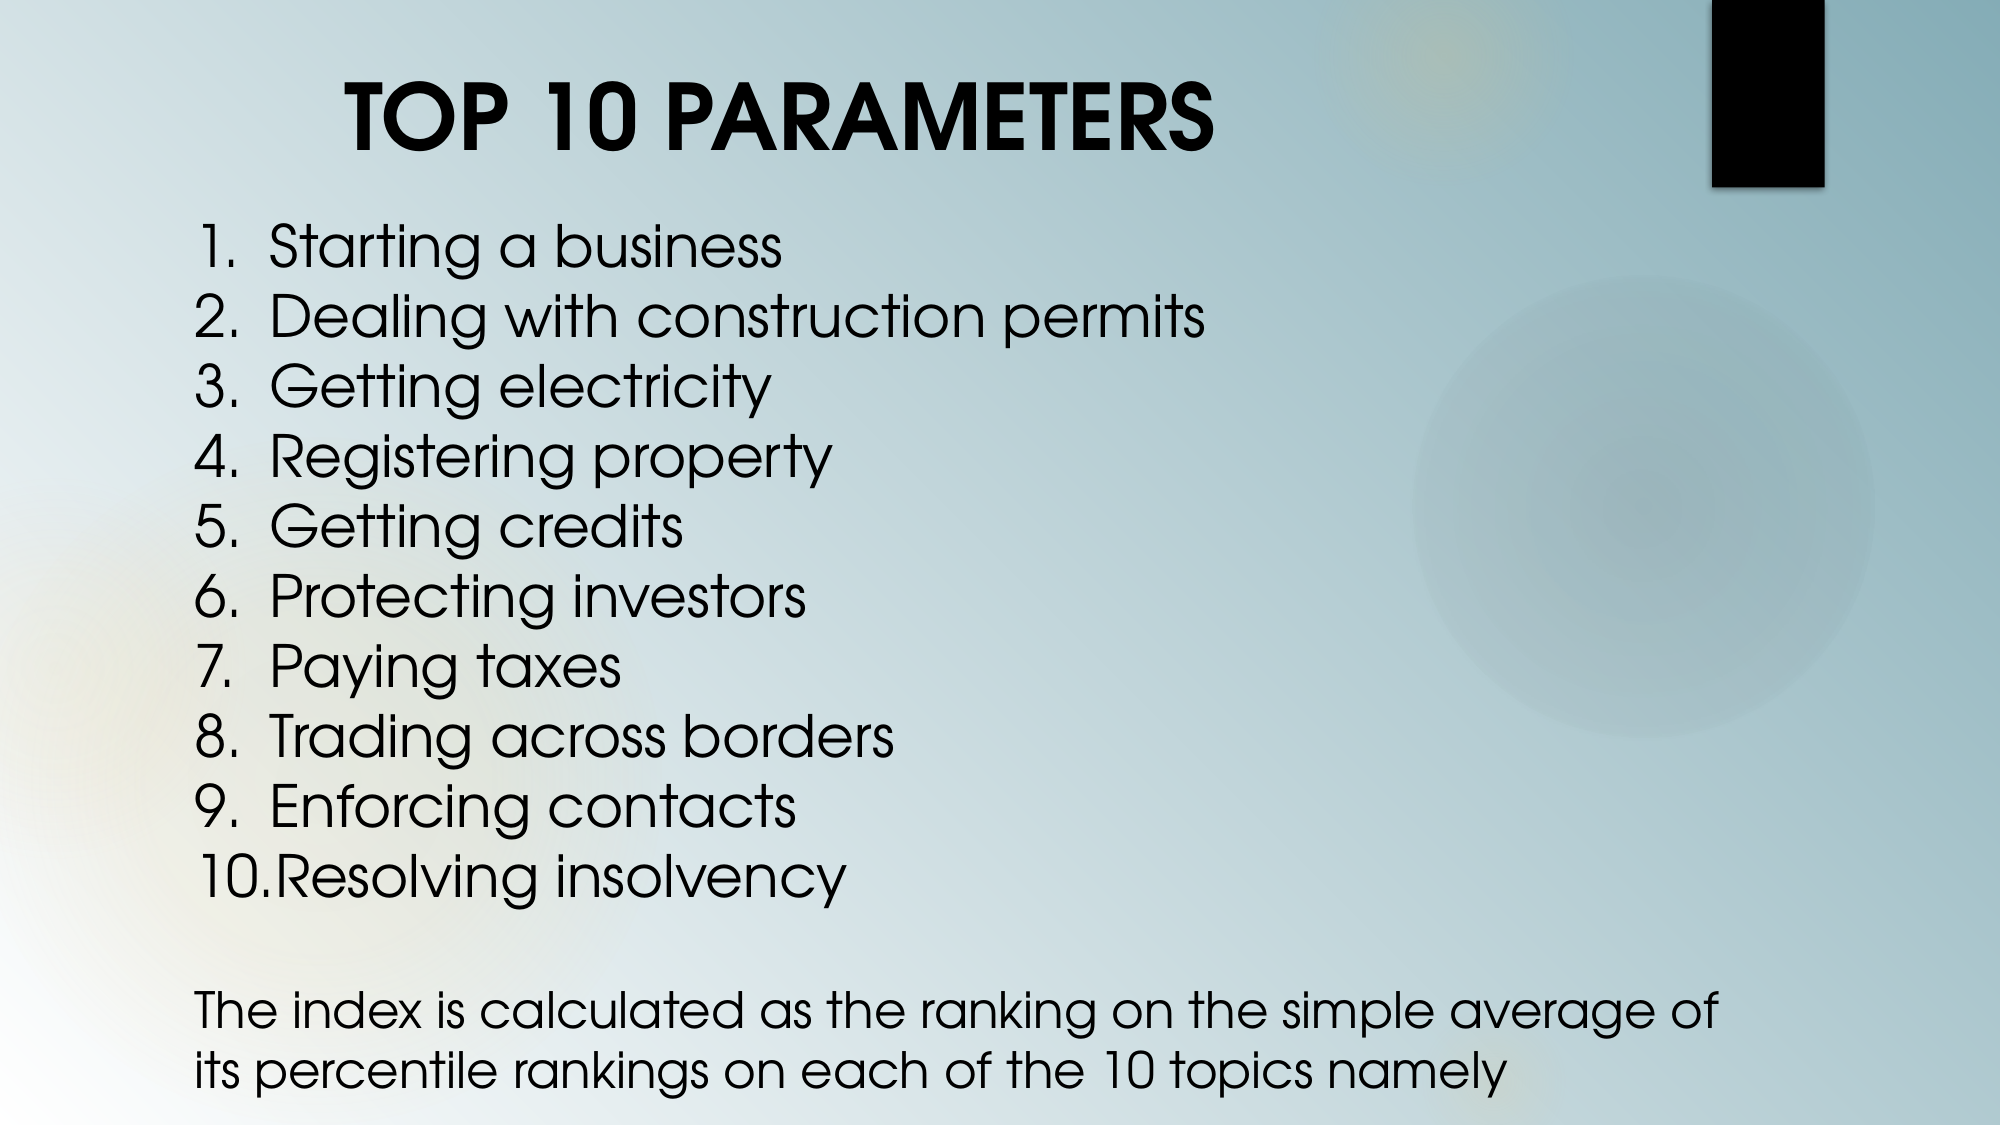

TOP 10 PARAMETERS
Starting a business
Dealing with construction permits
Getting electricity
Registering property
Getting credits
Protecting investors
Paying taxes
Trading across borders
Enforcing contacts
Resolving insolvency

The index is calculated as the ranking on the simple average of its percentile rankings on each of the 10 topics namely